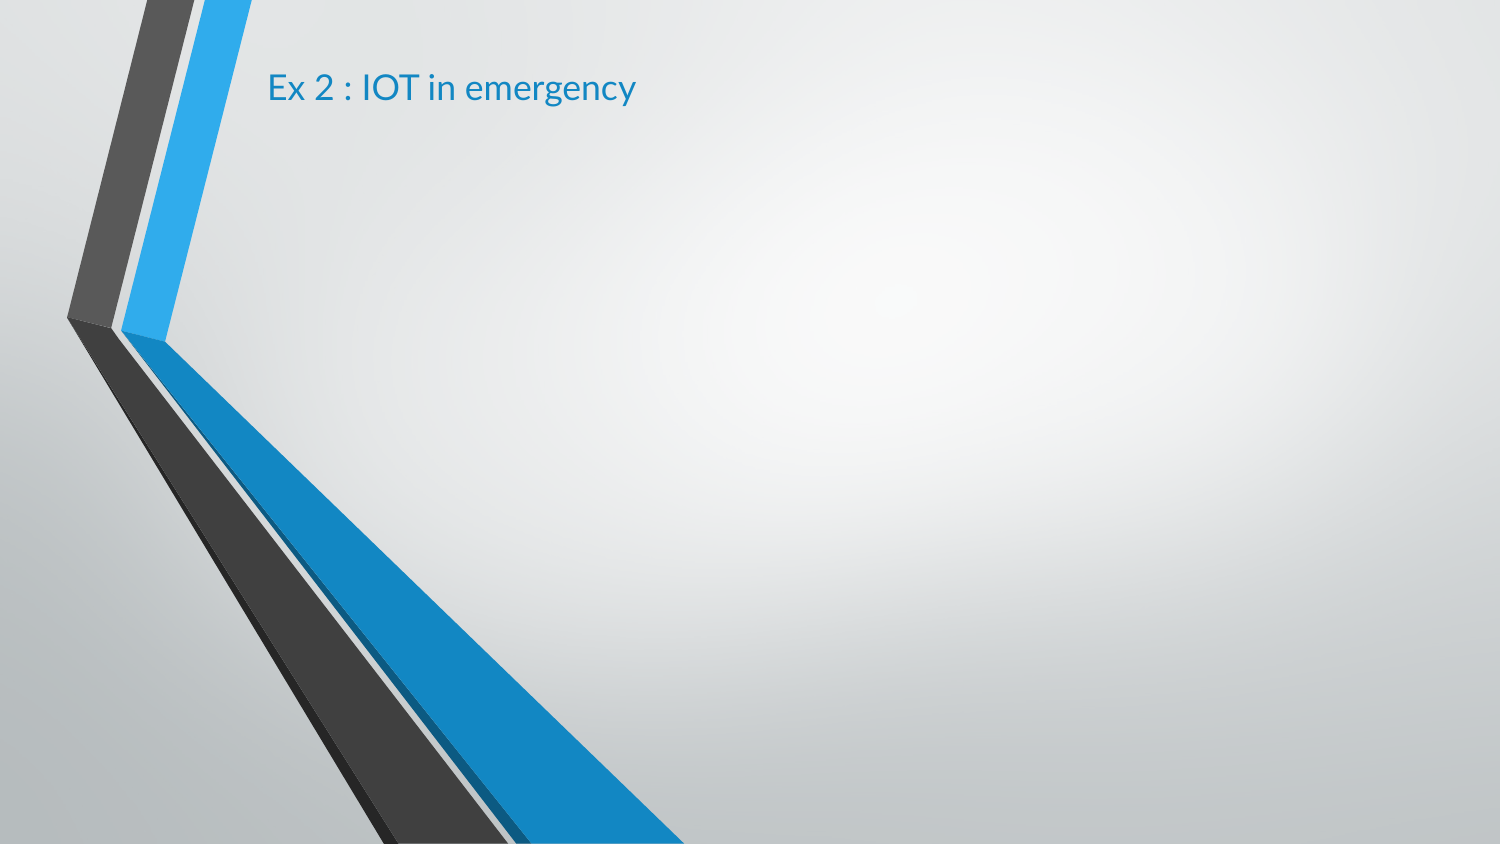

# Ex 2 : IOT in emergency